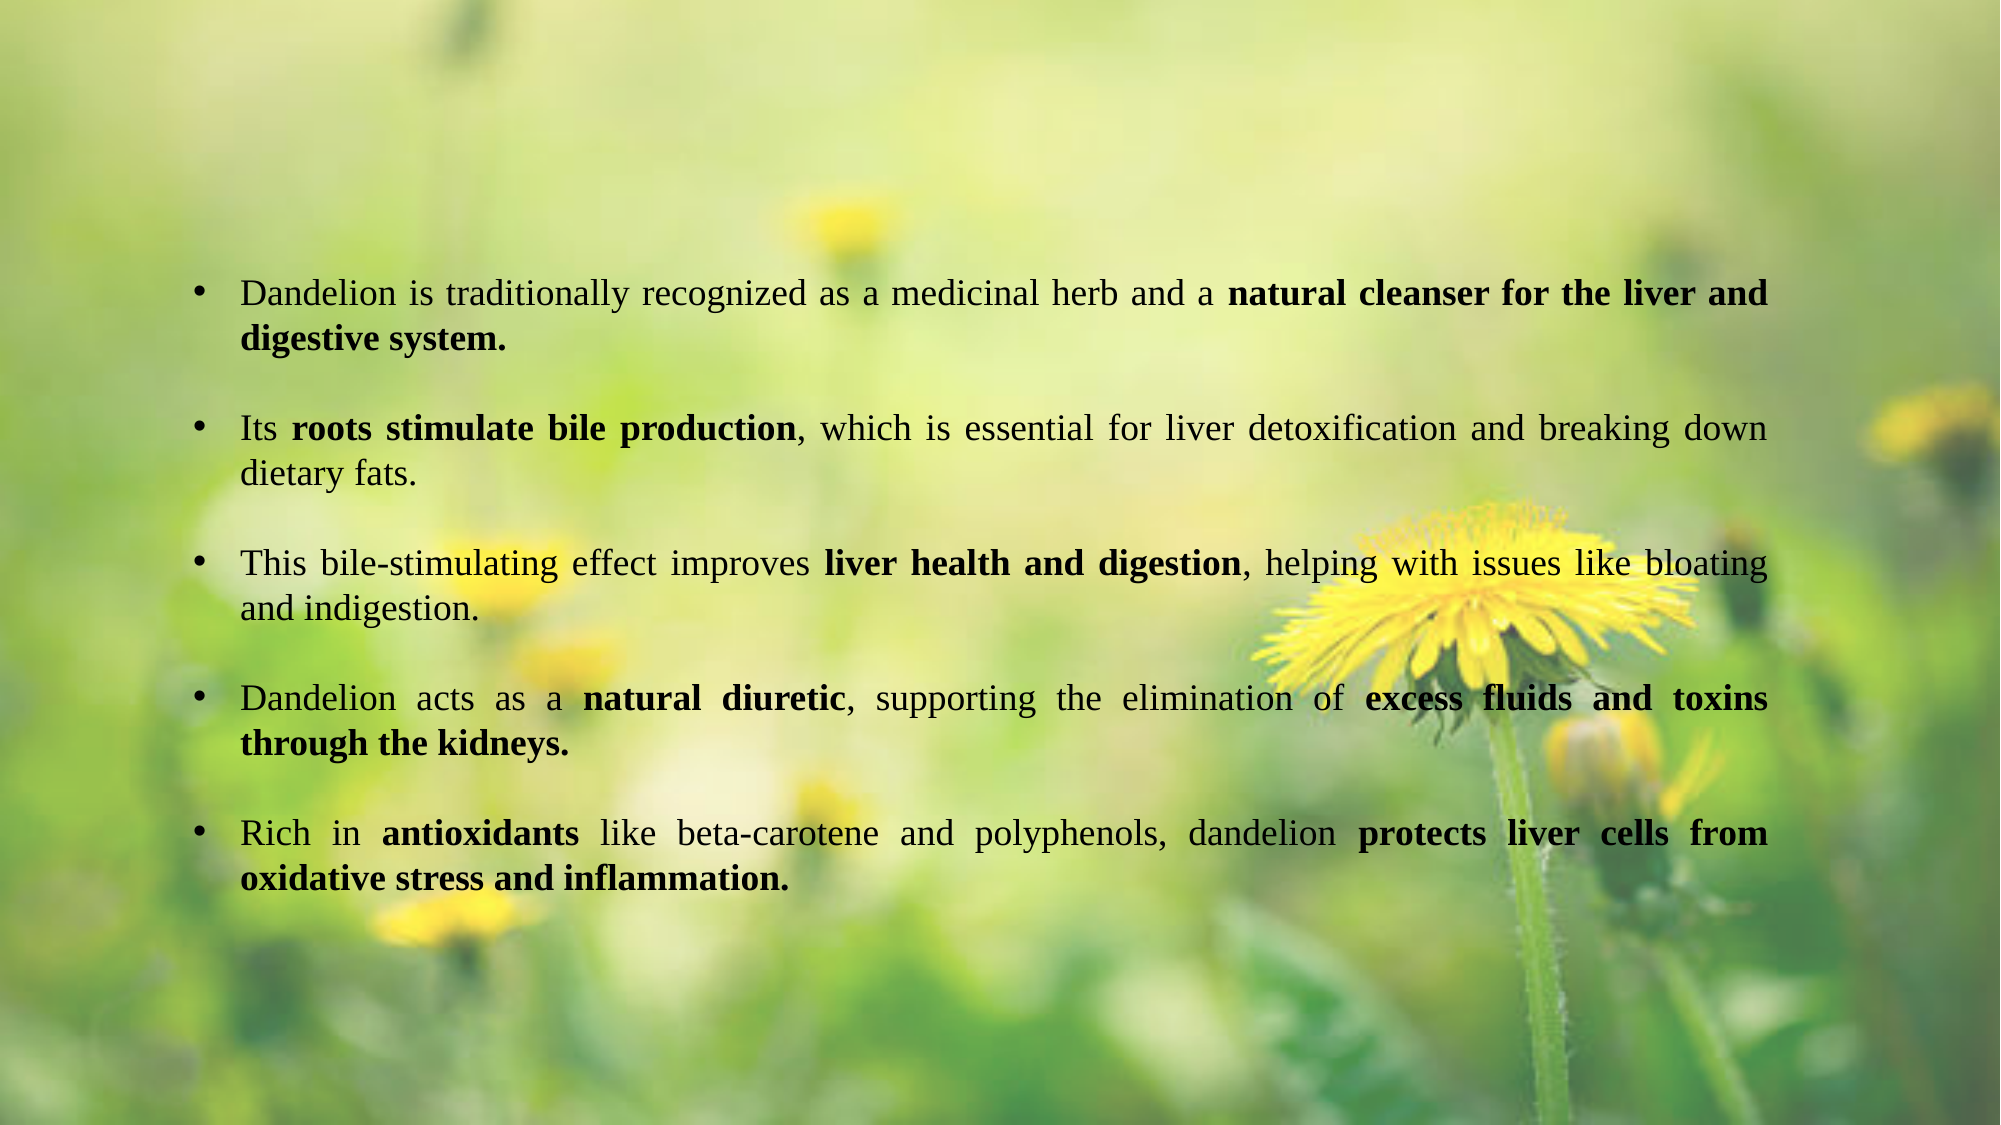

Dandelion is traditionally recognized as a medicinal herb and a natural cleanser for the liver and digestive system.

Its roots stimulate bile production, which is essential for liver detoxification and breaking down dietary fats.

This bile-stimulating effect improves liver health and digestion, helping with issues like bloating and indigestion.

Dandelion acts as a natural diuretic, supporting the elimination of excess fluids and toxins through the kidneys.

Rich in antioxidants like beta-carotene and polyphenols, dandelion protects liver cells from oxidative stress and inflammation.